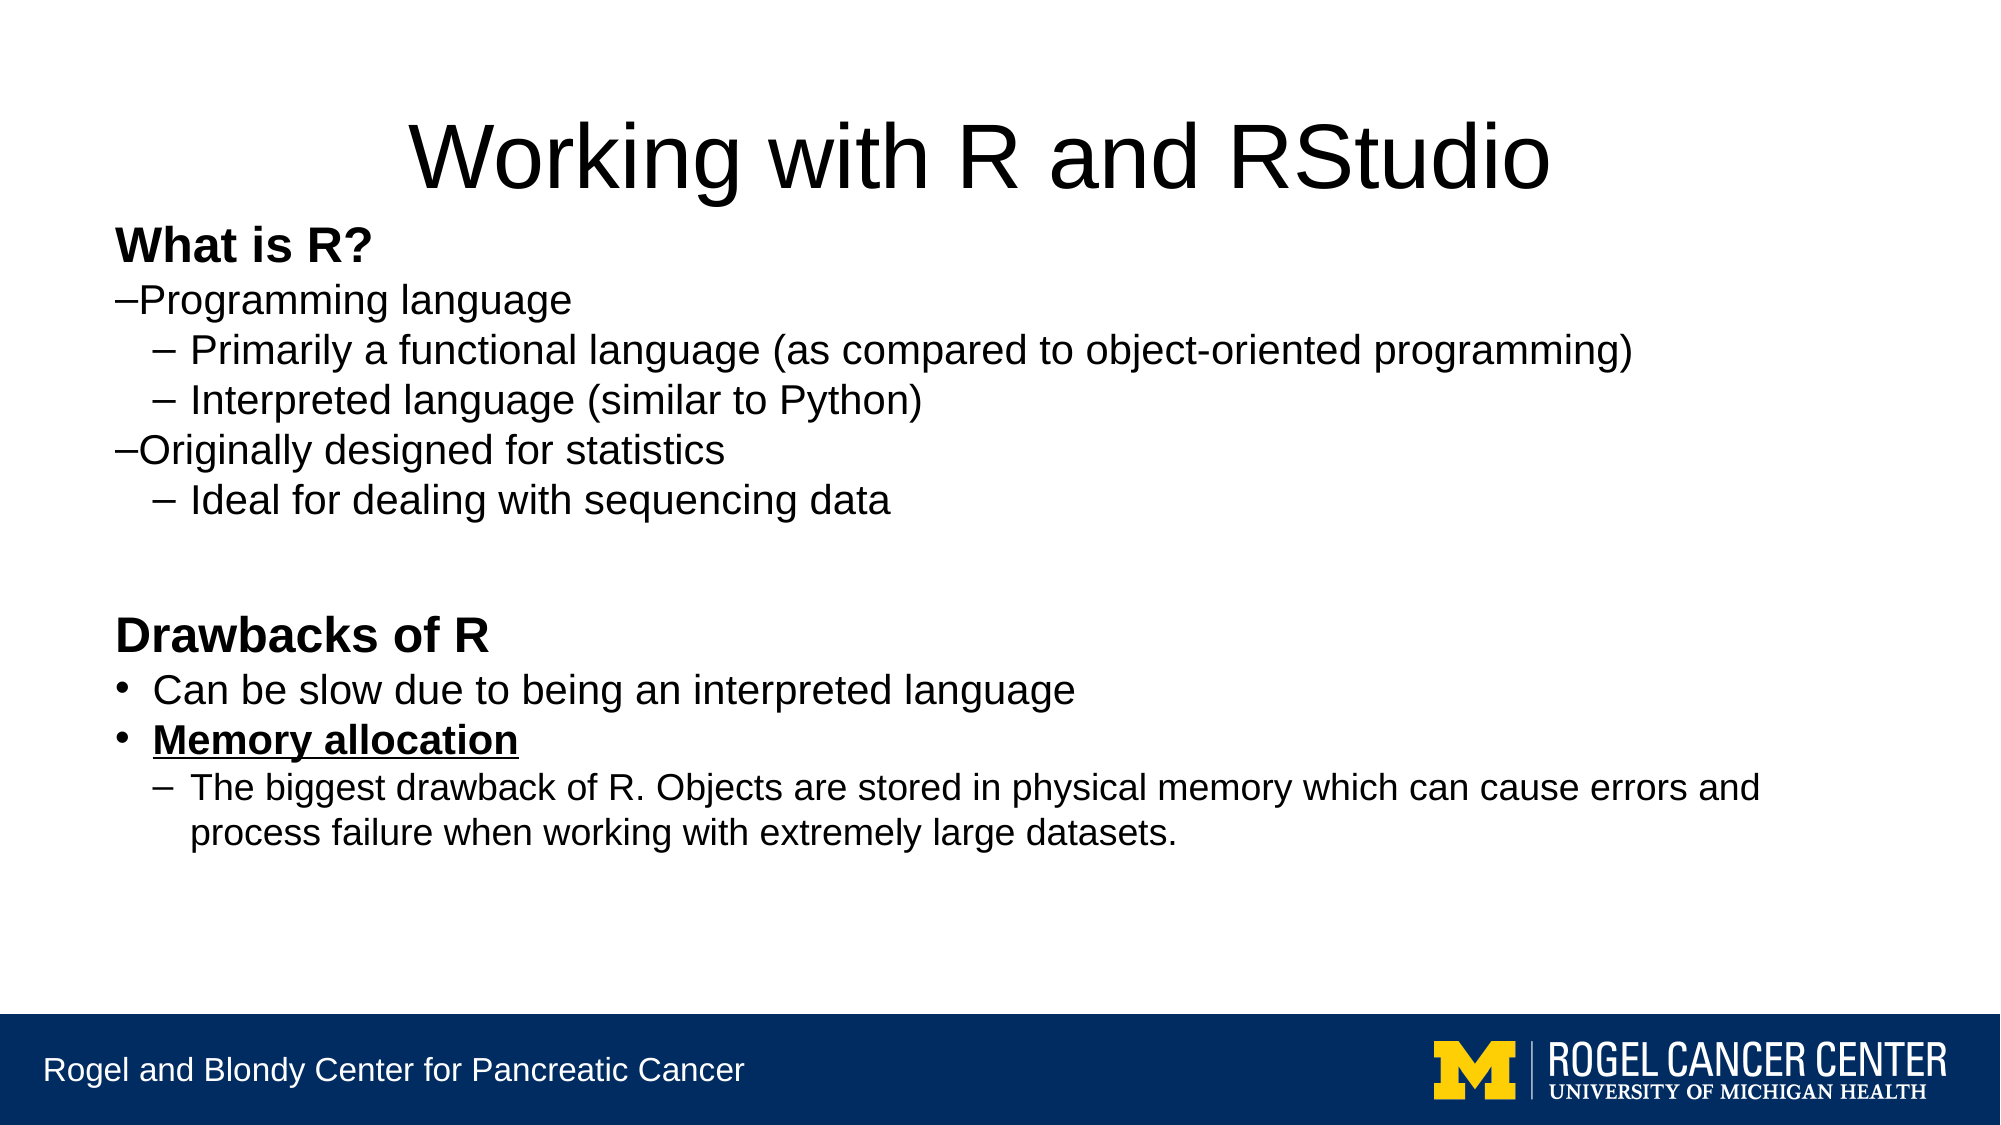

# Working with R and RStudio
What is R?
Programming language
Primarily a functional language (as compared to object-oriented programming)
Interpreted language (similar to Python)
Originally designed for statistics
Ideal for dealing with sequencing data

Drawbacks of R
Can be slow due to being an interpreted language
Memory allocation
The biggest drawback of R. Objects are stored in physical memory which can cause errors and process failure when working with extremely large datasets.